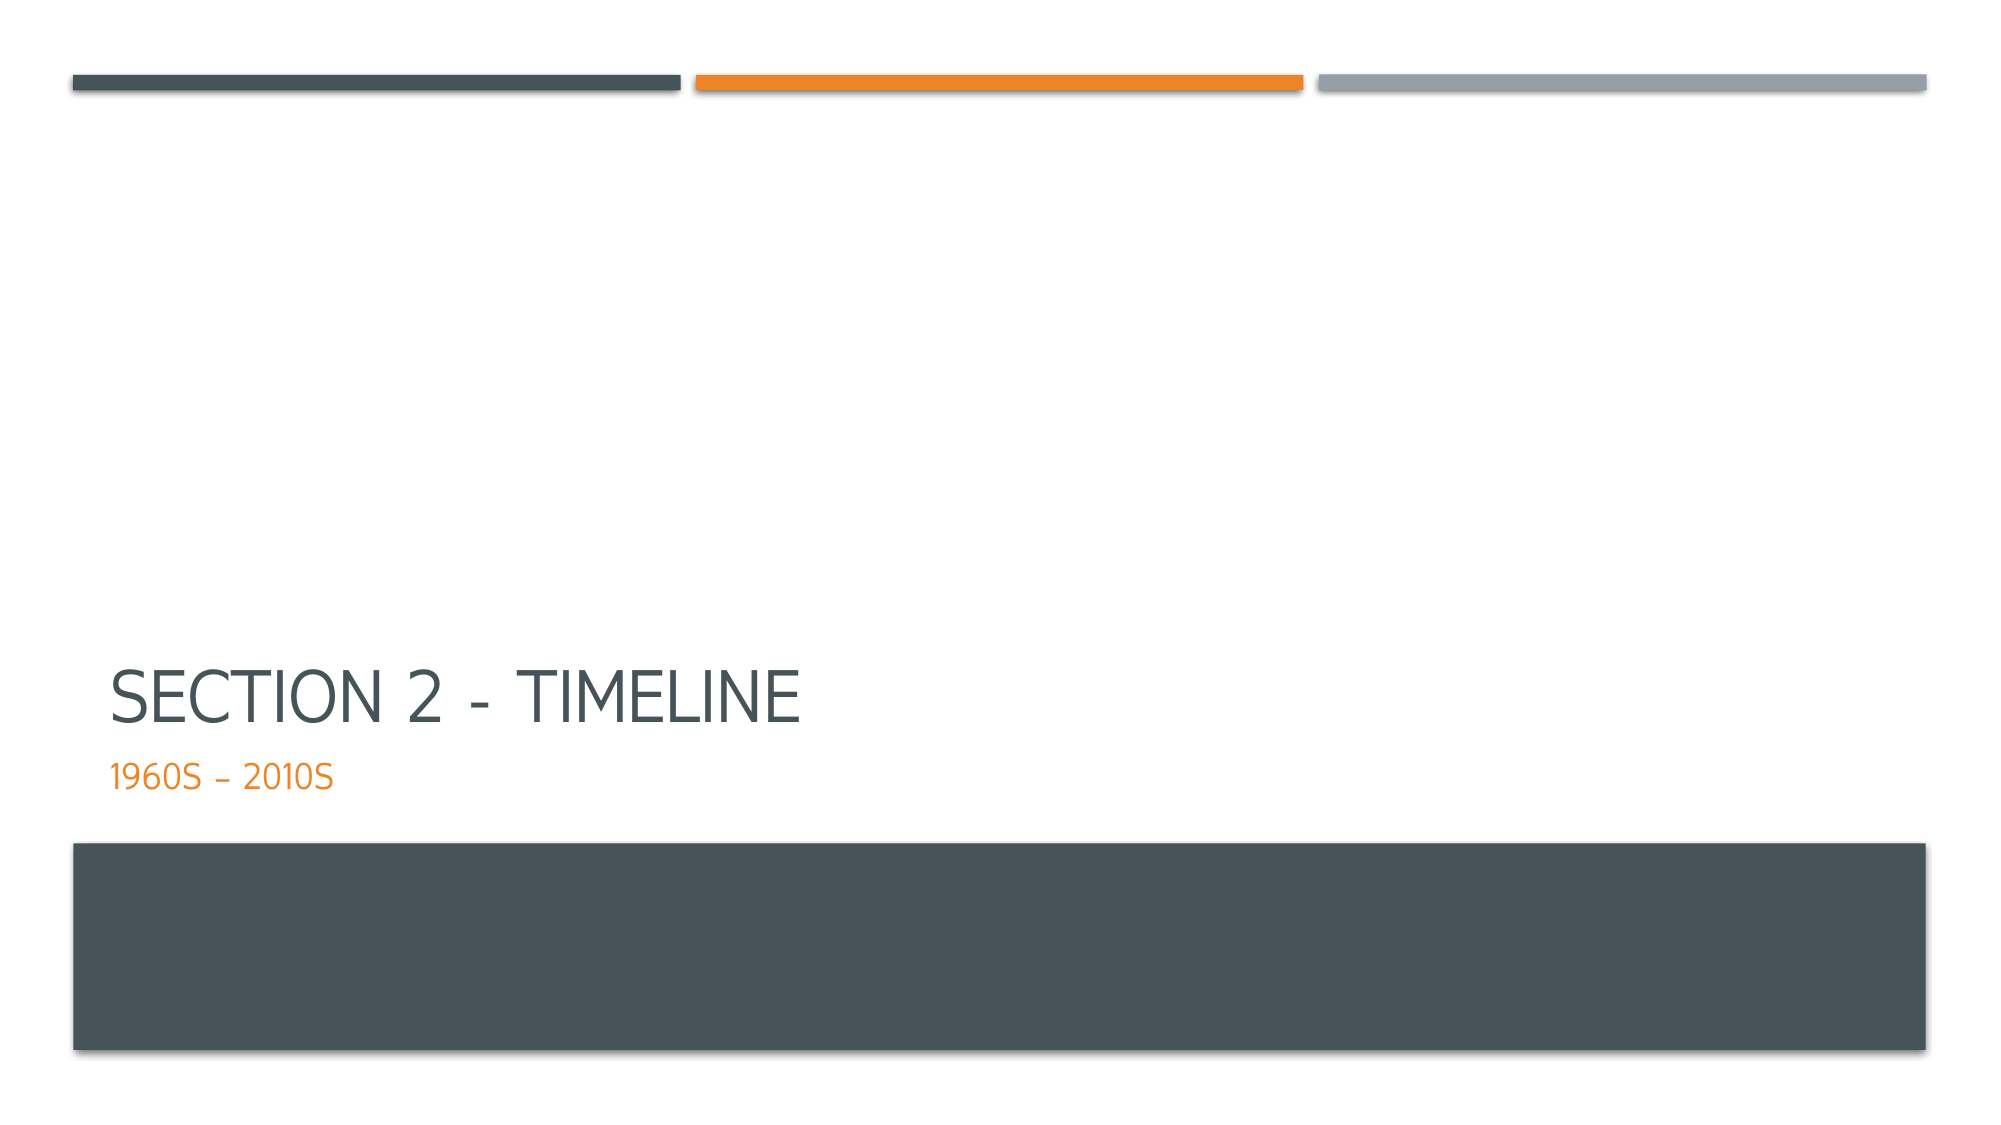

# Section 2 - TimeLine
1960s – 2010s